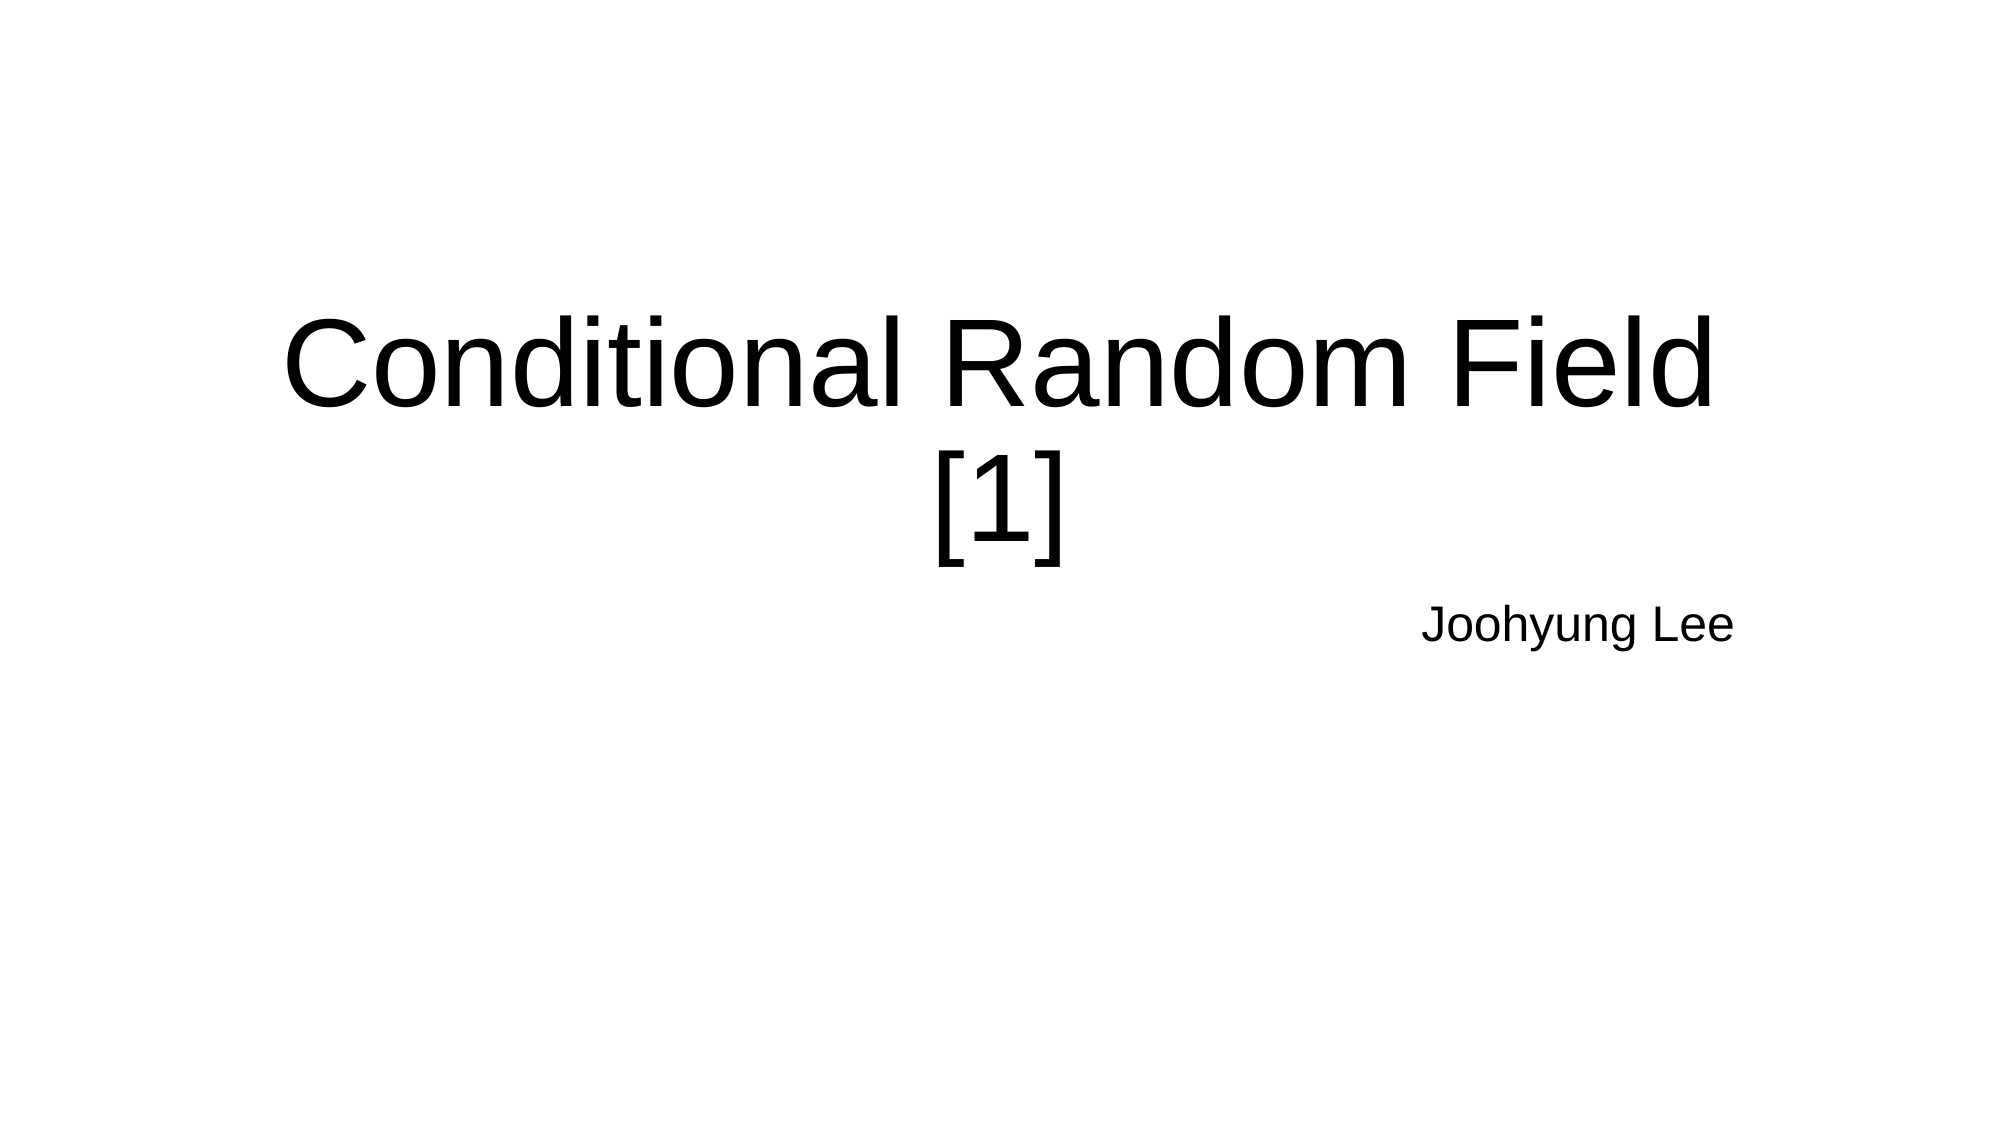

# Conditional Random Field [1]
Joohyung Lee